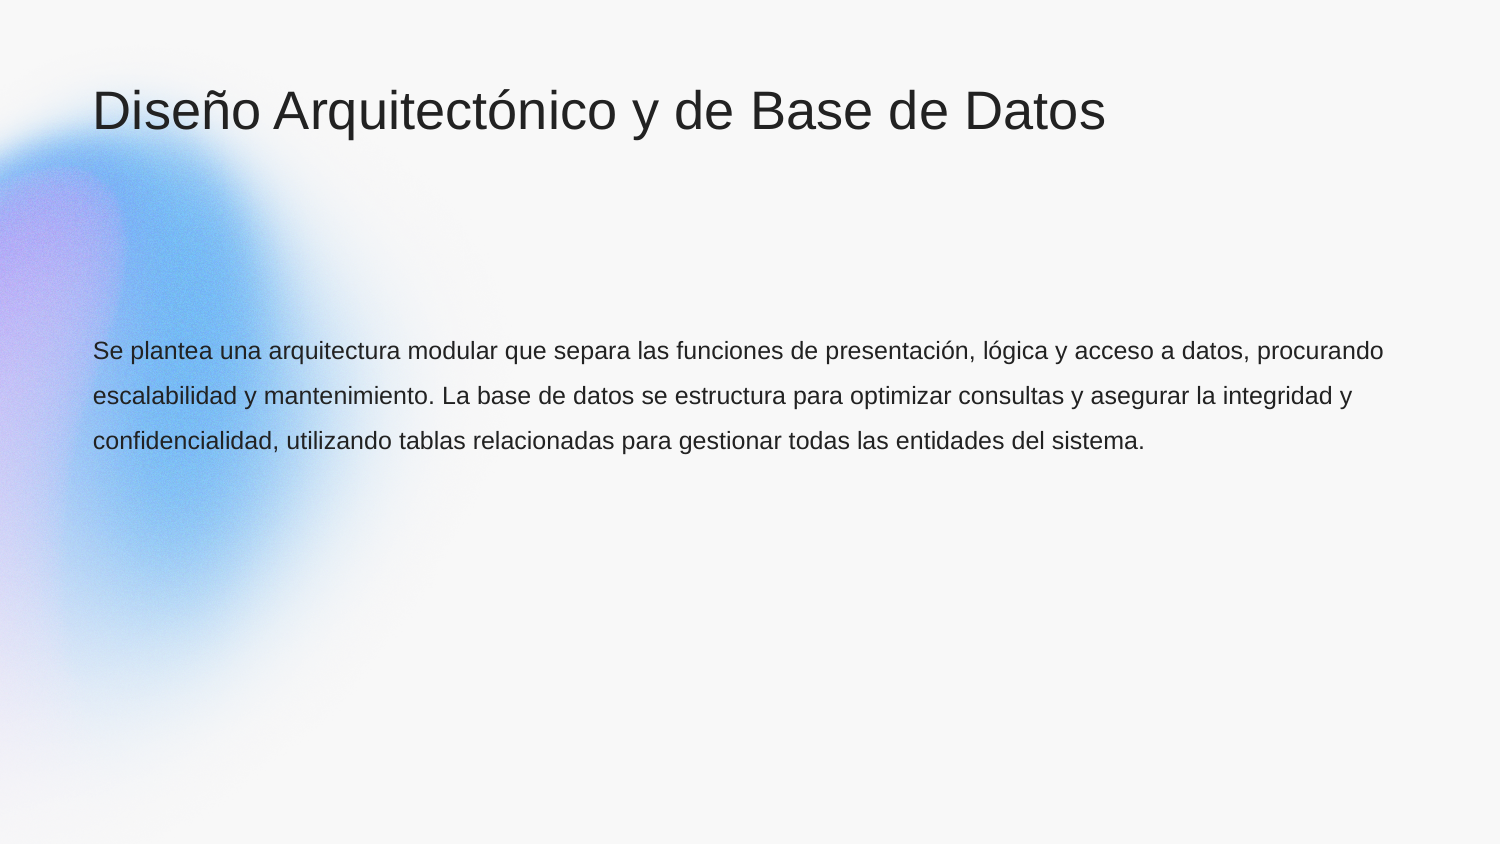

Diseño Arquitectónico y de Base de Datos
Se plantea una arquitectura modular que separa las funciones de presentación, lógica y acceso a datos, procurando escalabilidad y mantenimiento. La base de datos se estructura para optimizar consultas y asegurar la integridad y confidencialidad, utilizando tablas relacionadas para gestionar todas las entidades del sistema.